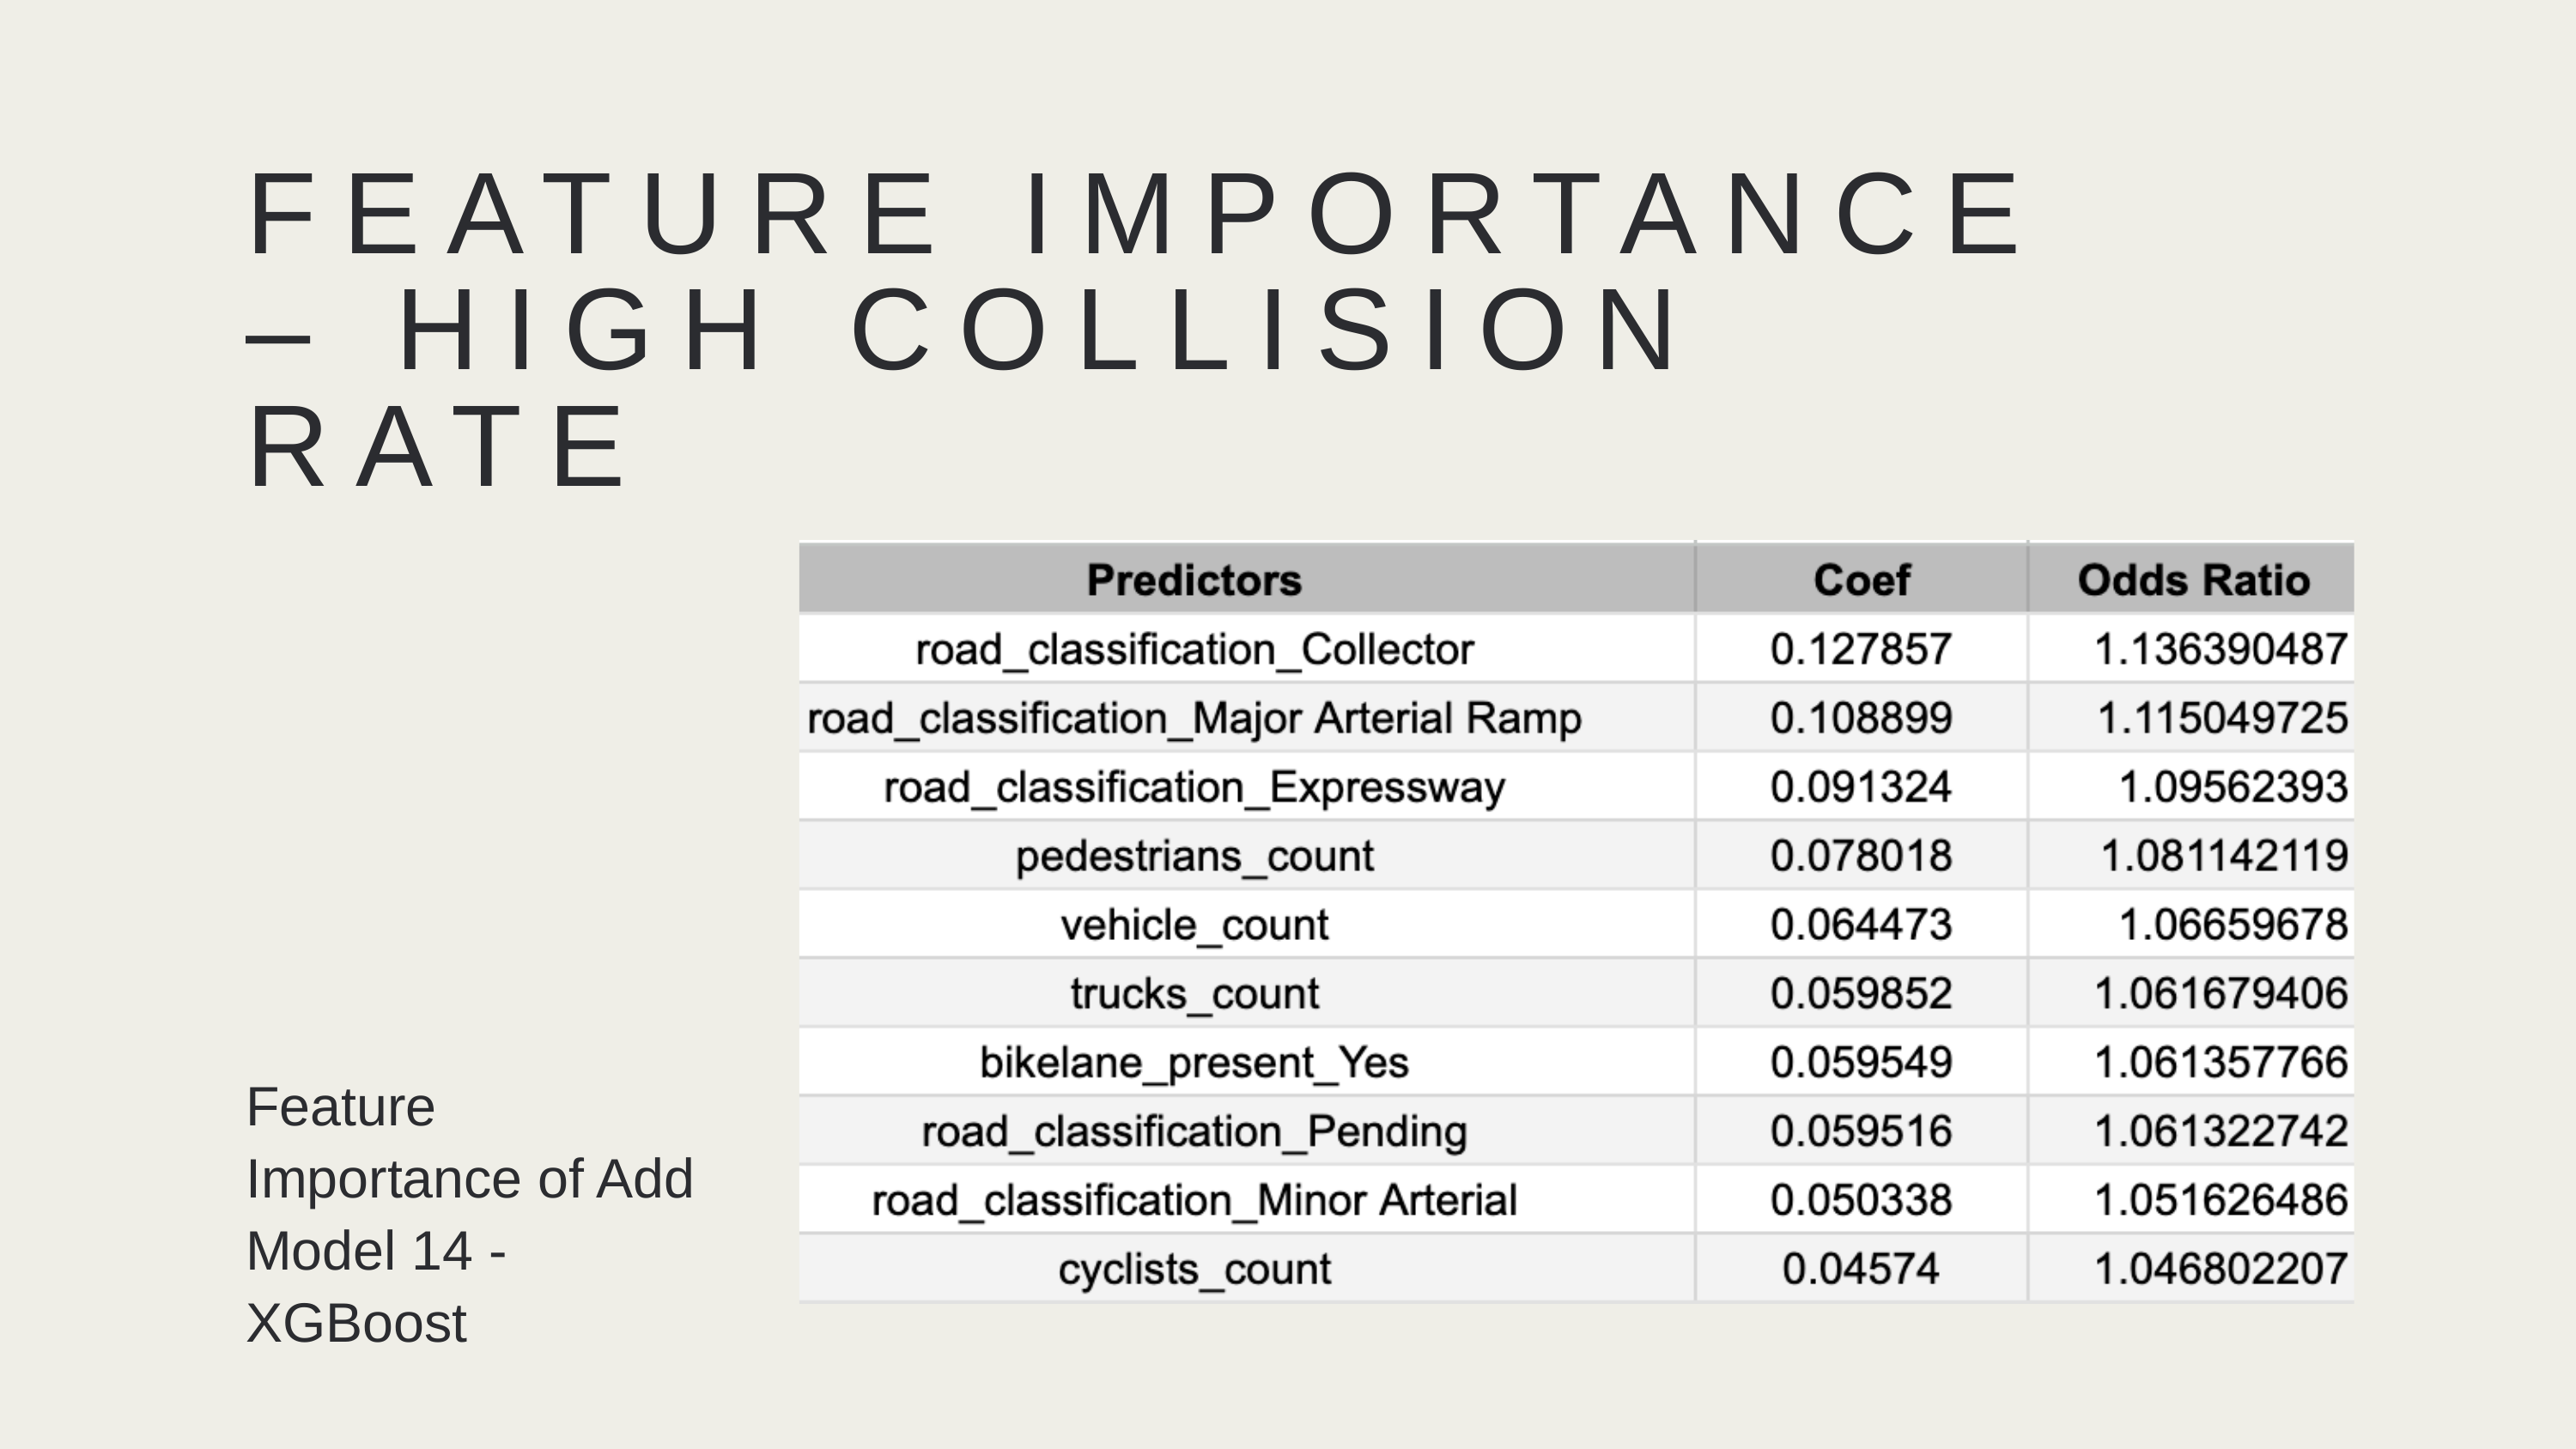

FEATURE IMPORTANCE – HIGH COLLISION RATE

Feature Importance of Add Model 14 - XGBoost